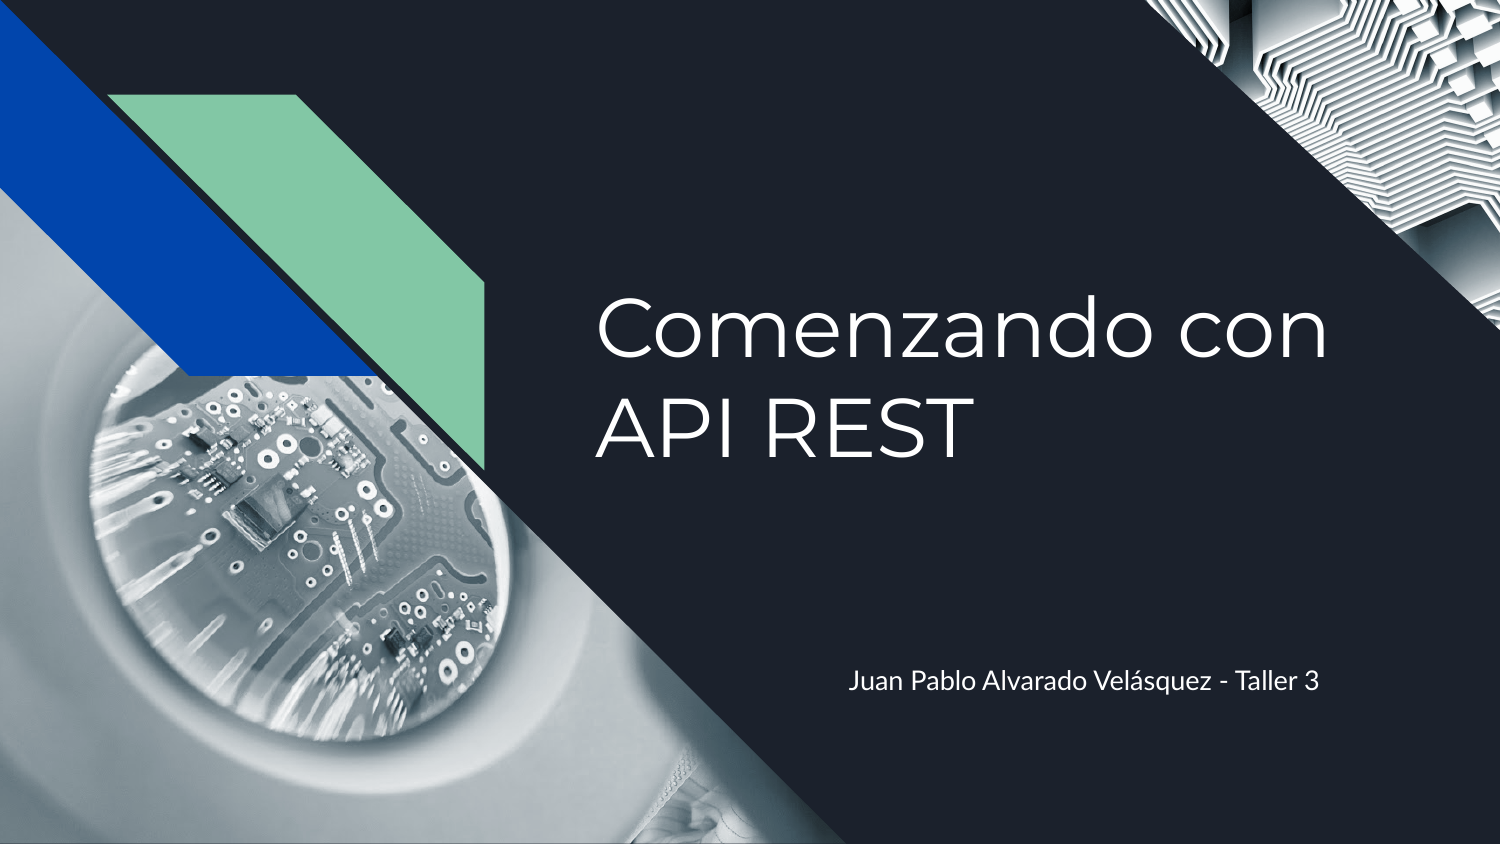

# Comenzando con API REST
Juan Pablo Alvarado Velásquez - Taller 3